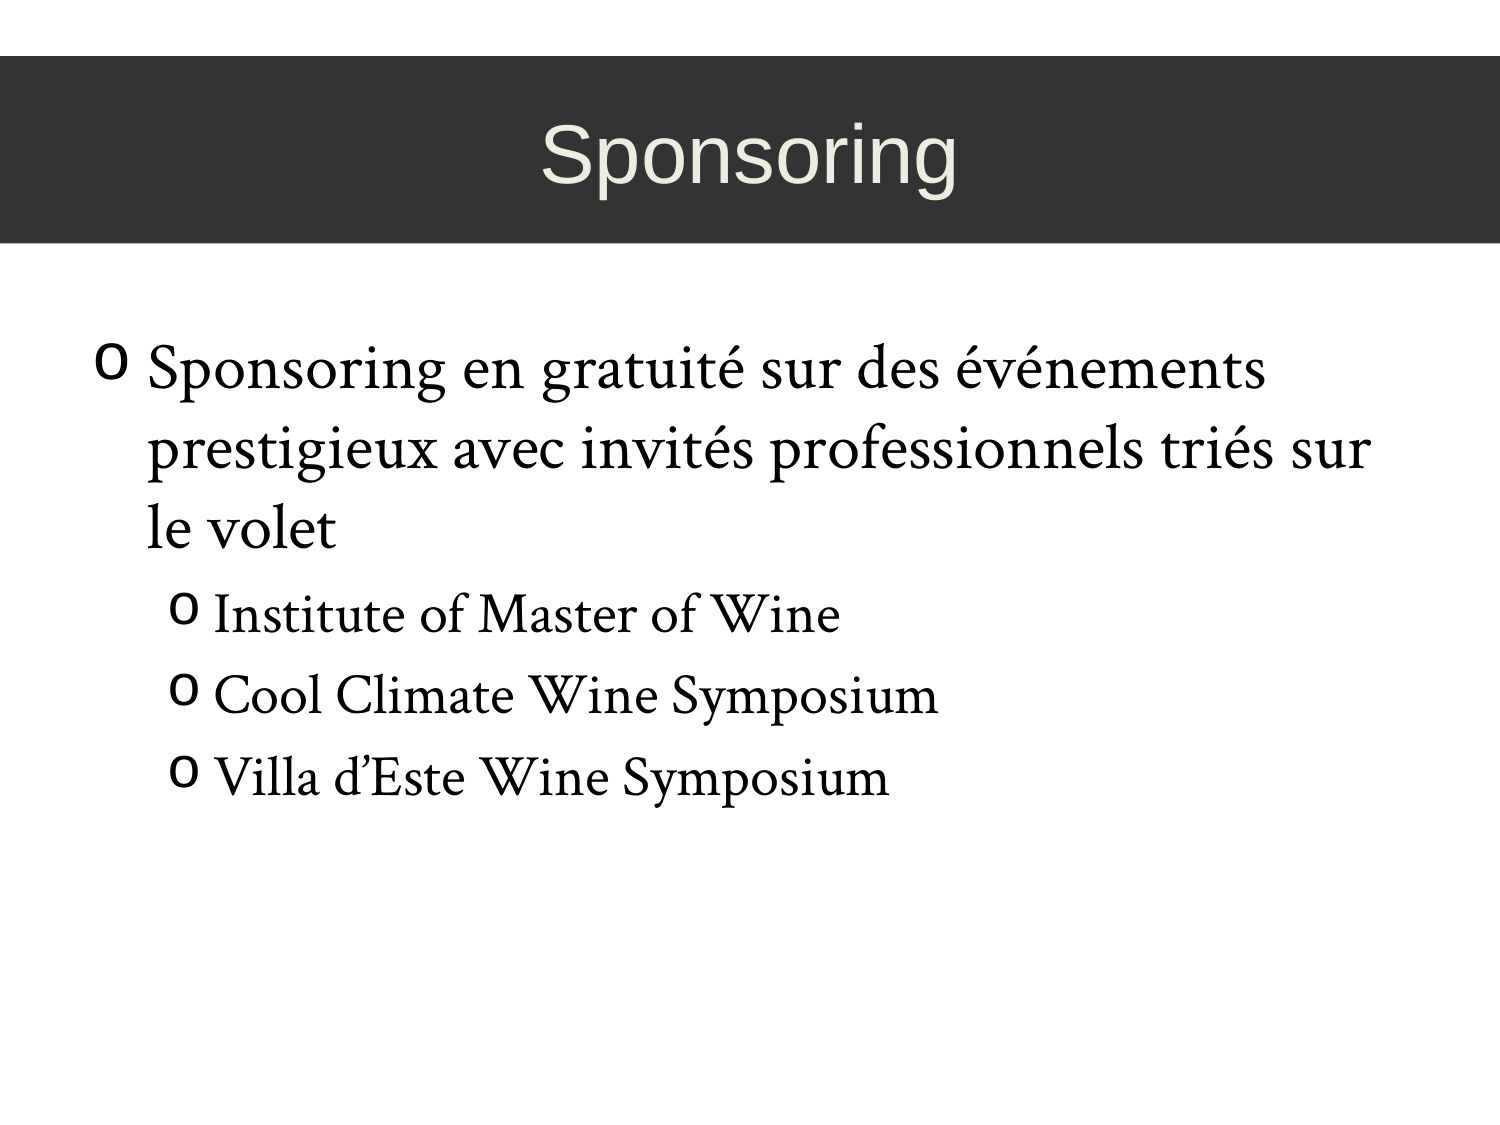

# Sponsoring
Sponsoring en gratuité sur des événements prestigieux avec invités professionnels triés sur le volet
Institute of Master of Wine
Cool Climate Wine Symposium
Villa d’Este Wine Symposium